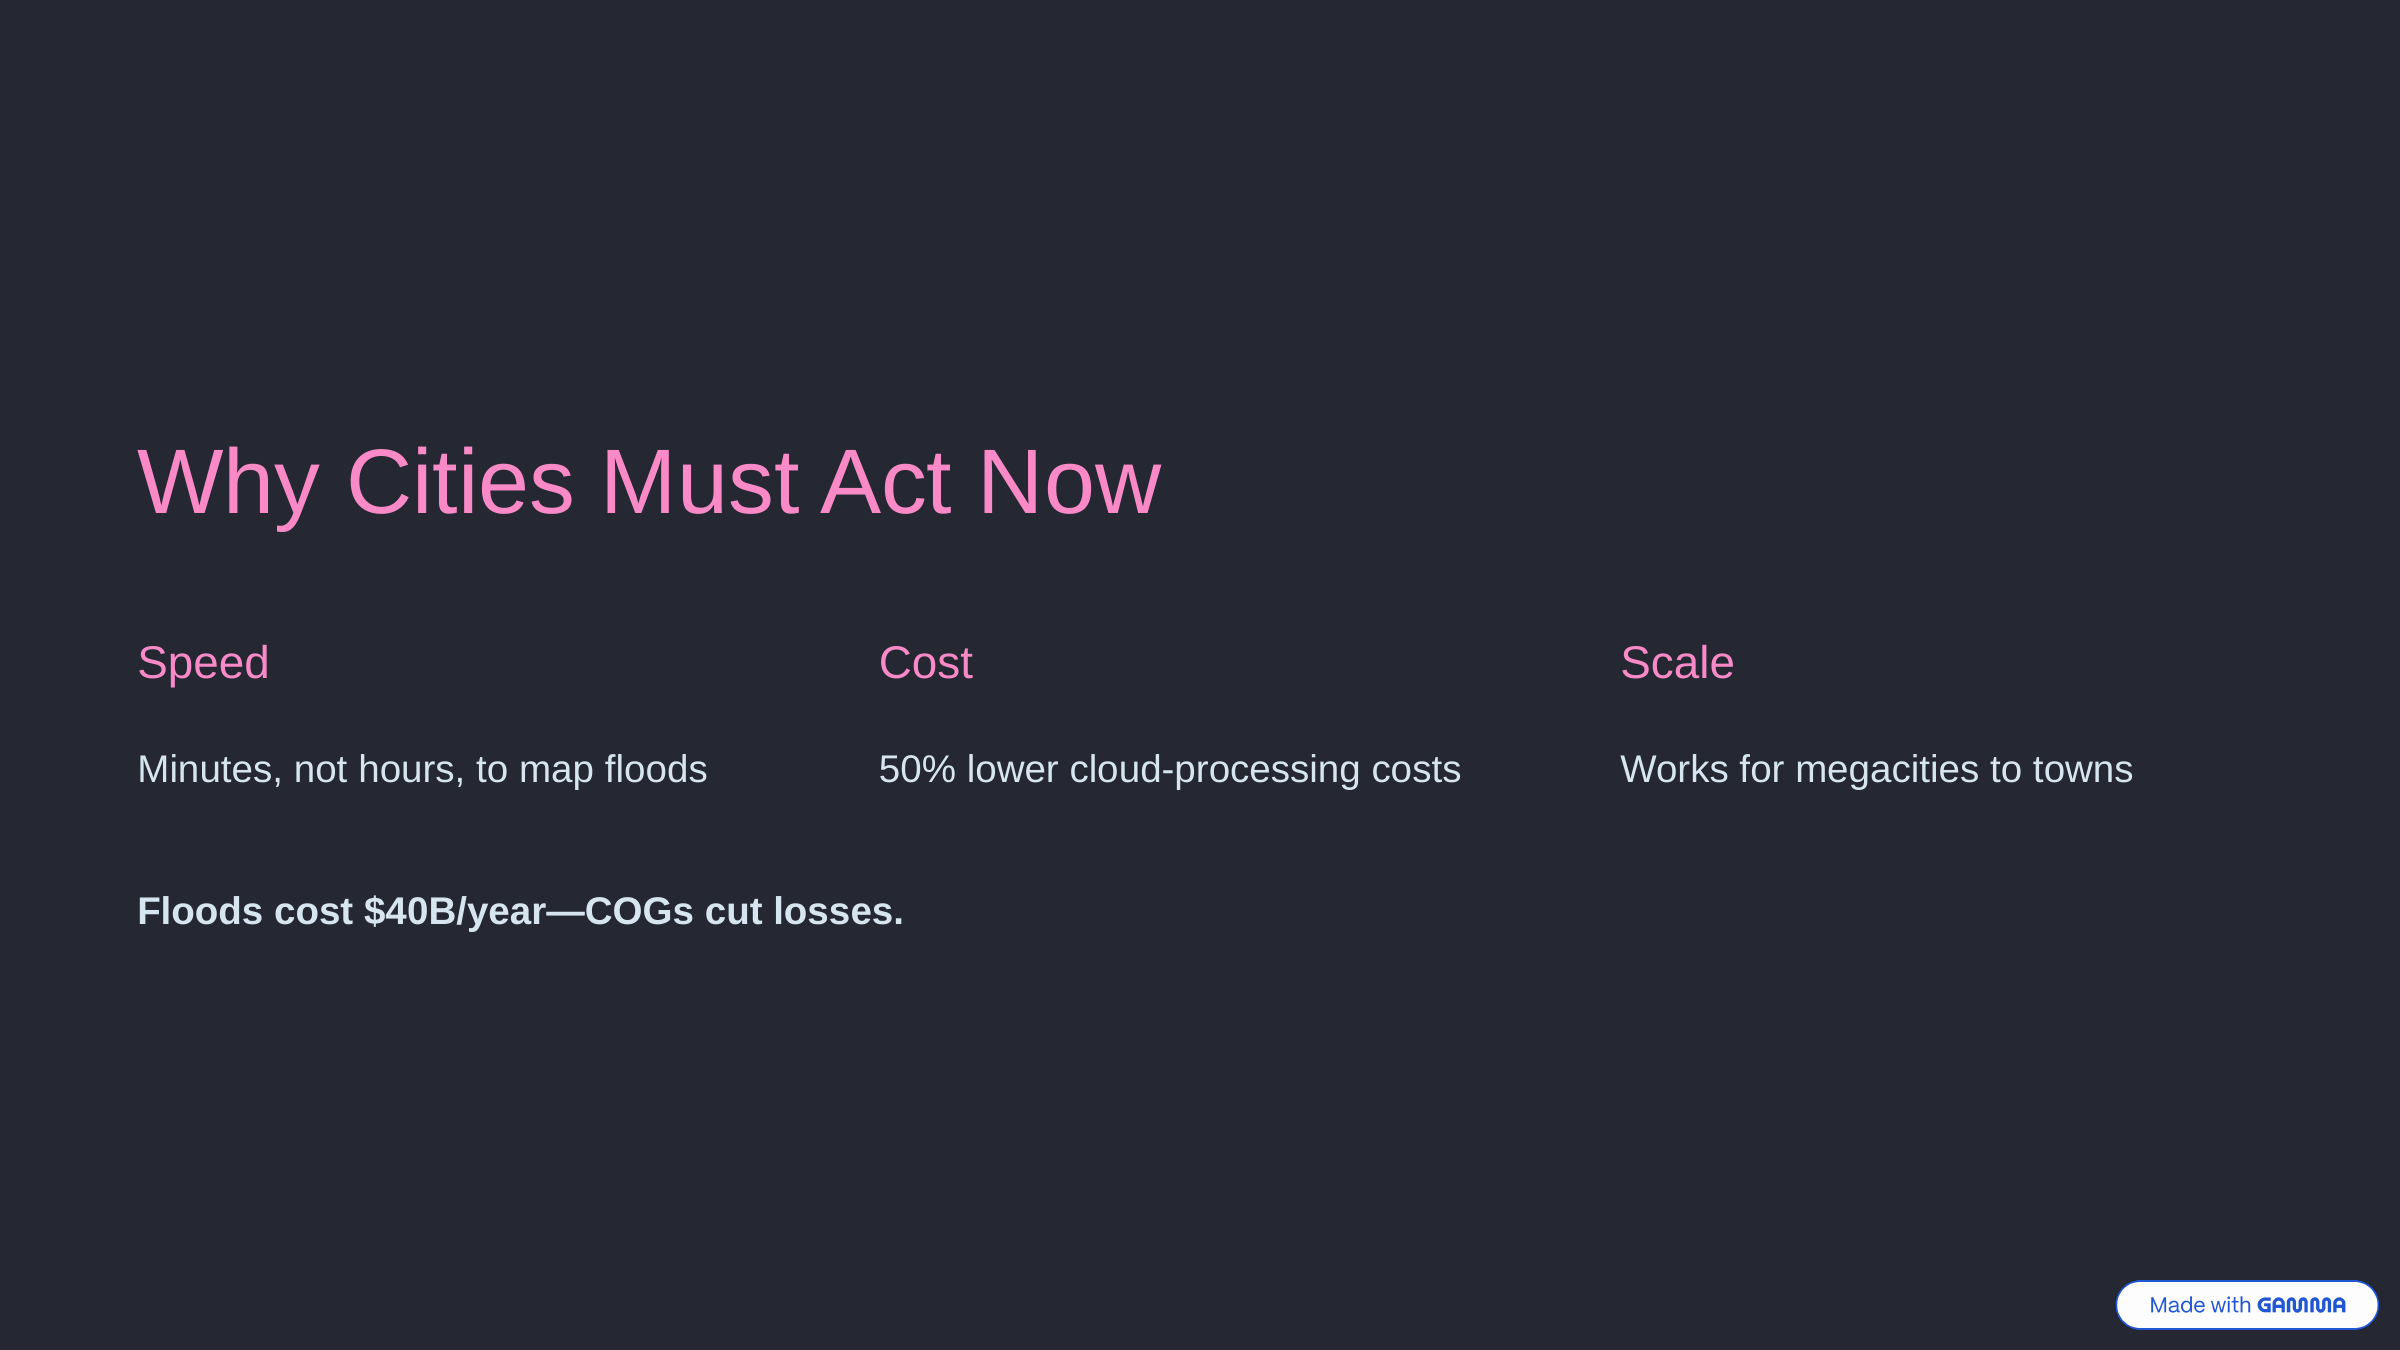

Why Cities Must Act Now
Speed
Cost
Scale
Minutes, not hours, to map floods
50% lower cloud-processing costs
Works for megacities to towns
Floods cost $40B/year—COGs cut losses.